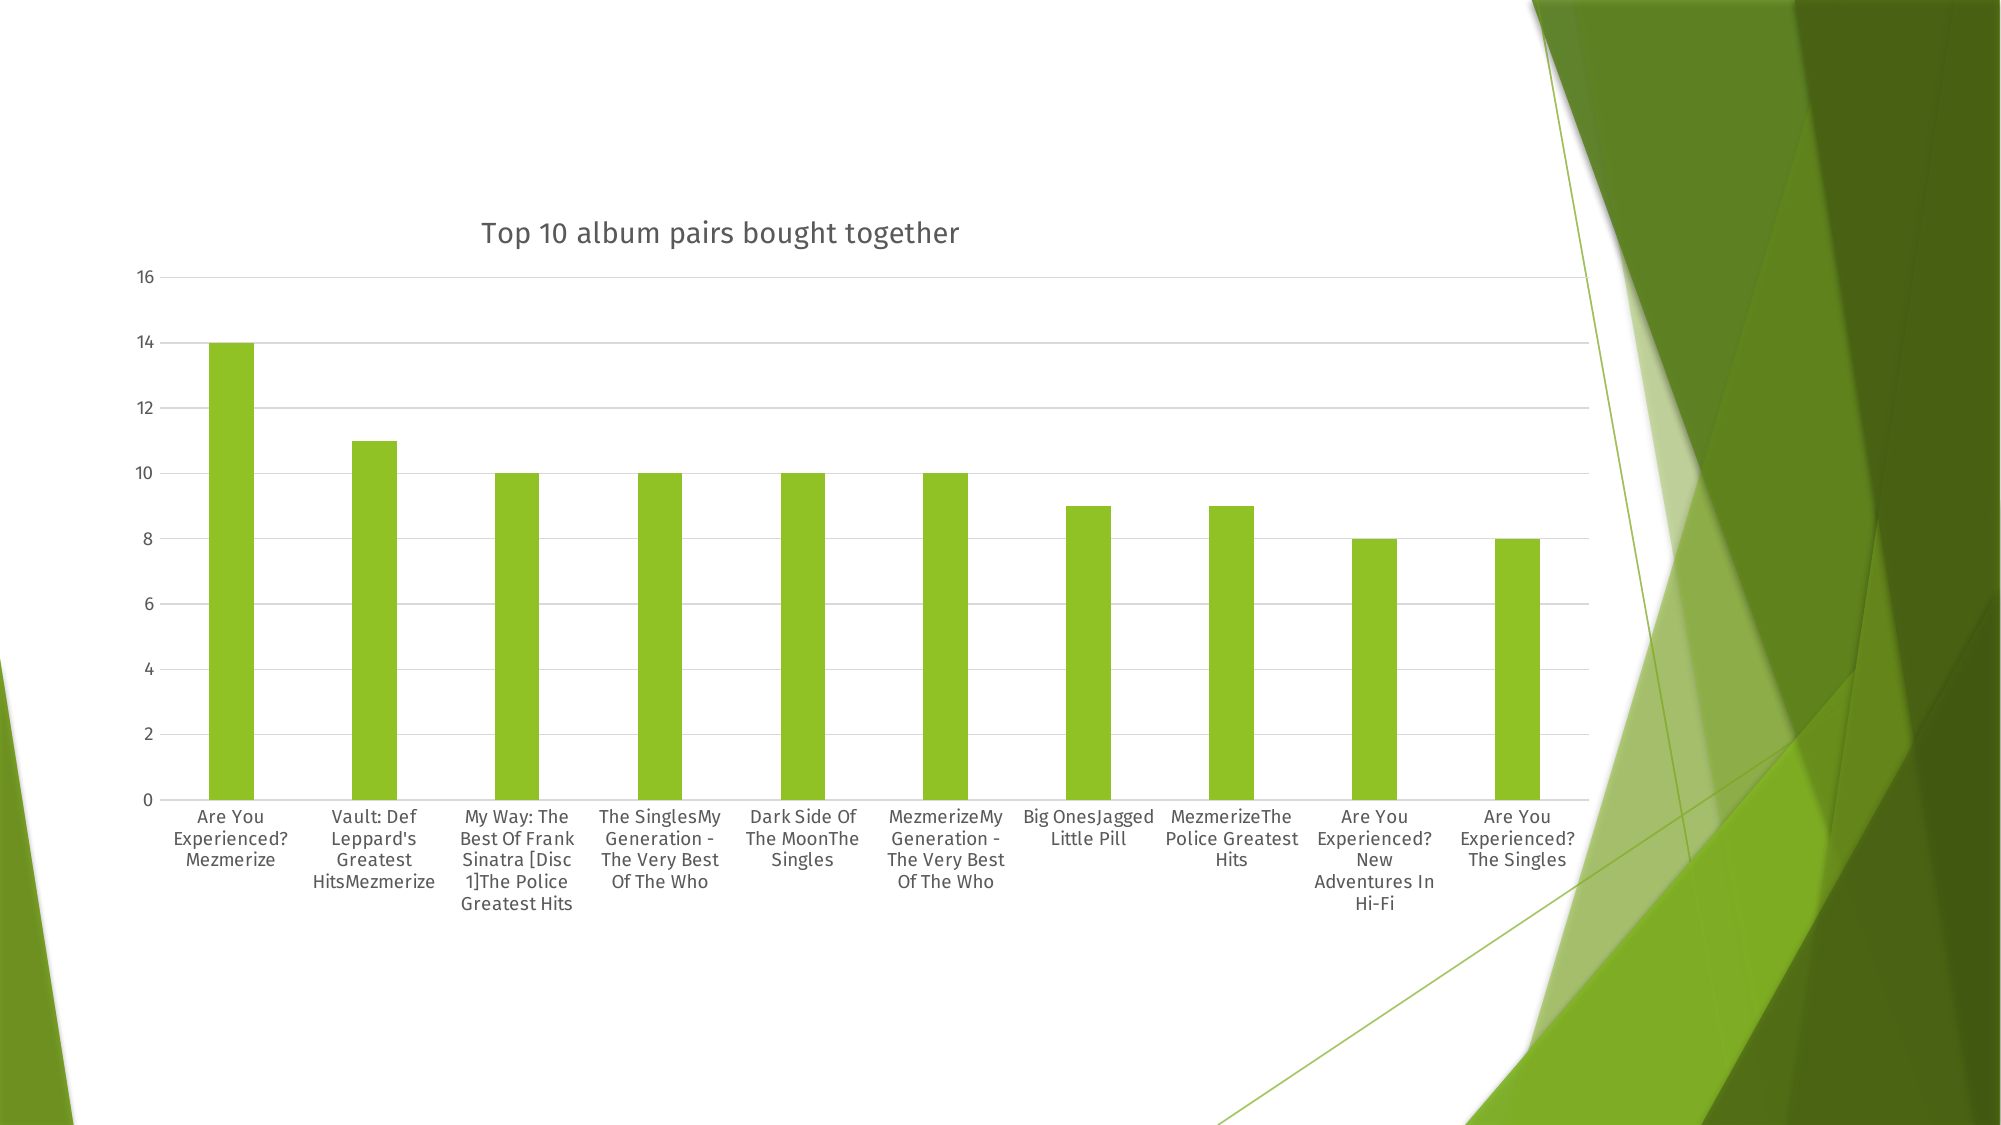

### Chart: Top 10 album pairs bought together

| Category |  |
|---|---|
| Are You Experienced?Mezmerize | 14.0 |
| Vault: Def Leppard's Greatest HitsMezmerize | 11.0 |
| My Way: The Best Of Frank Sinatra [Disc 1]The Police Greatest Hits | 10.0 |
| The SinglesMy Generation - The Very Best Of The Who | 10.0 |
| Dark Side Of The MoonThe Singles | 10.0 |
| MezmerizeMy Generation - The Very Best Of The Who | 10.0 |
| Big OnesJagged Little Pill | 9.0 |
| MezmerizeThe Police Greatest Hits | 9.0 |
| Are You Experienced?New Adventures In Hi-Fi | 8.0 |
| Are You Experienced?The Singles | 8.0 |